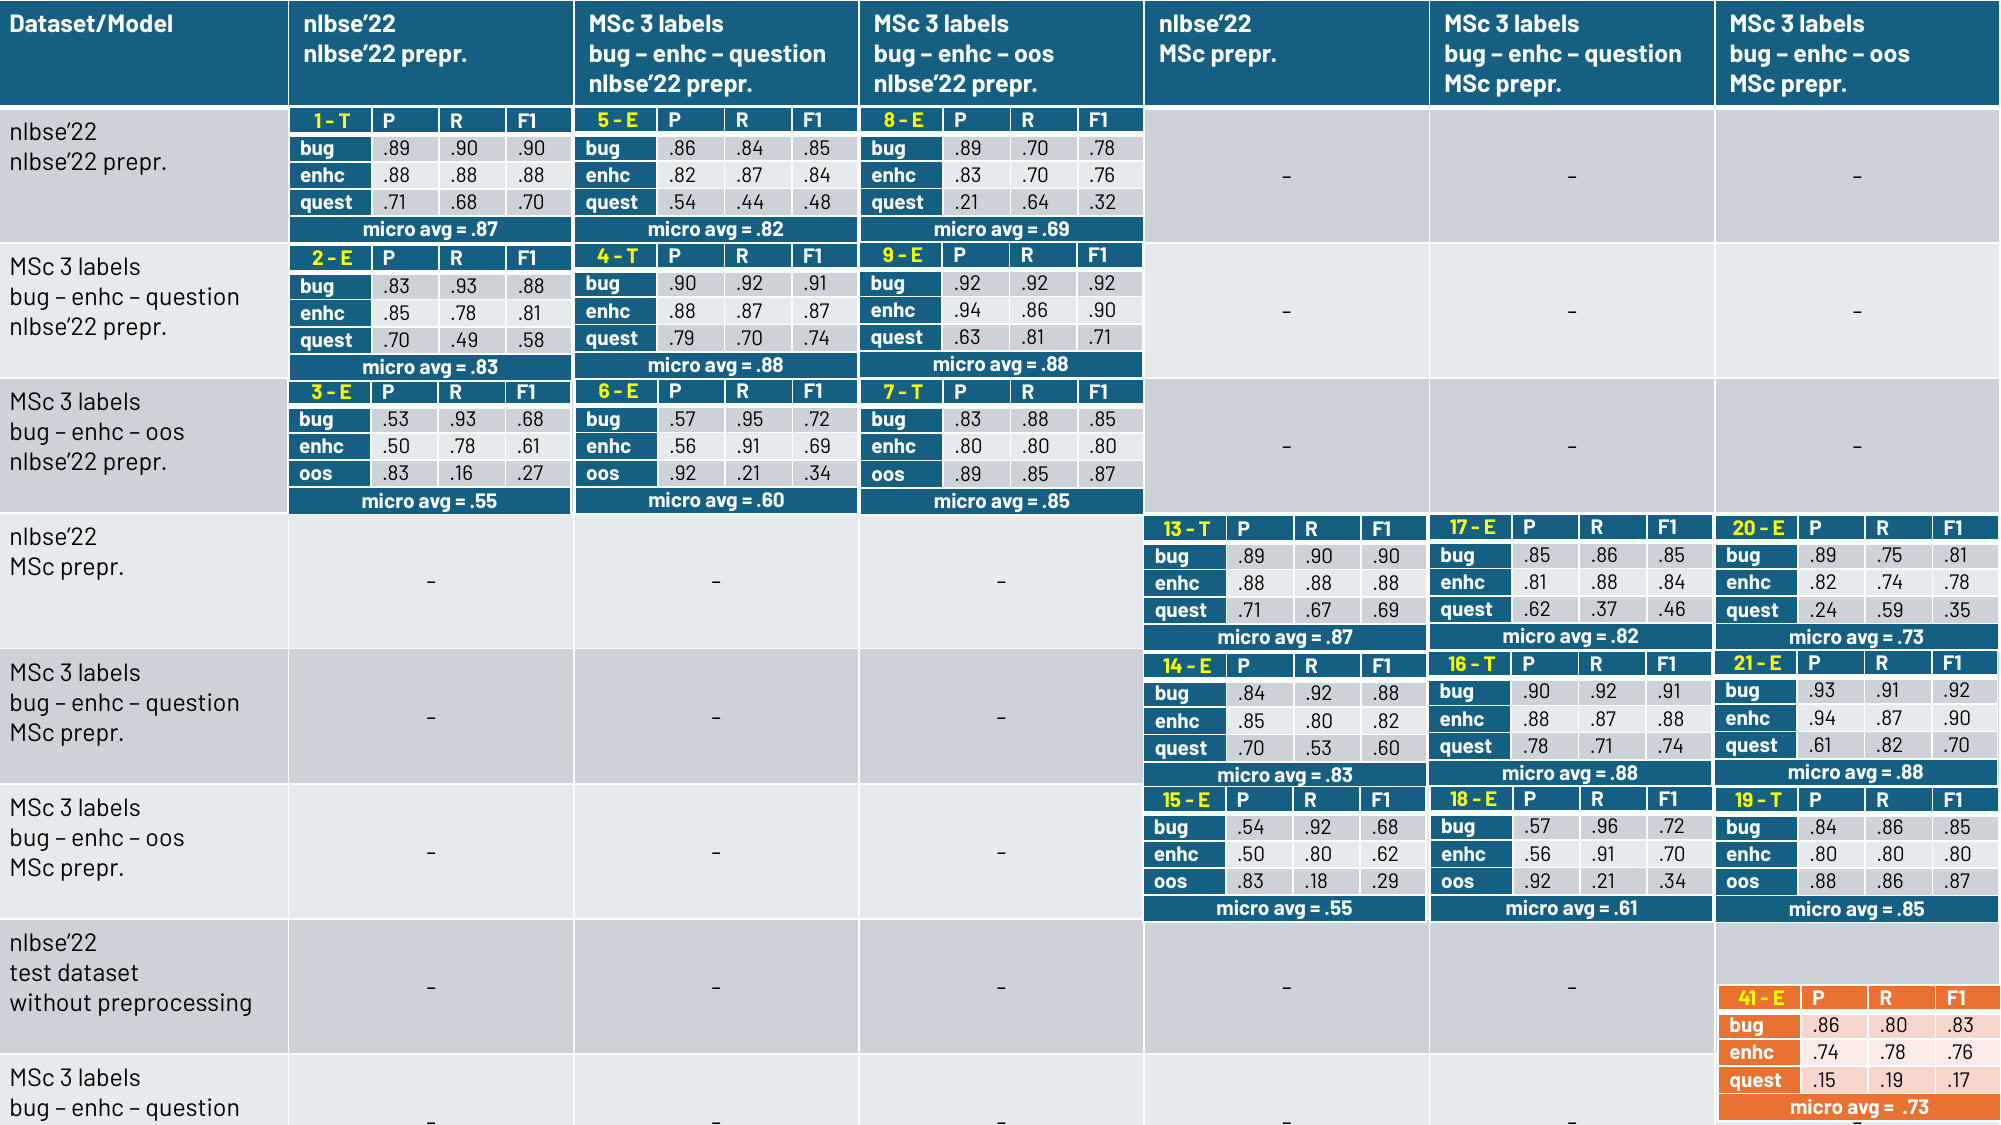

| Dataset/Model | nlbse’22 nlbse’22 prepr. | MSc 3 labels bug – enhc – question nlbse’22 prepr. | MSc 3 labels bug – enhc – oos nlbse’22 prepr. | nlbse’22 MSc prepr. | MSc 3 labels bug – enhc – question MSc prepr. | MSc 3 labels bug – enhc – oos MSc prepr. | Llama3 8b instruct model bug – enhc – others |
| --- | --- | --- | --- | --- | --- | --- | --- |
| nlbse’22 nlbse’22 prepr. |  |  |  | - | - | - | - |
| MSc 3 labels bug – enhc – question nlbse’22 prepr. |  |  |  | - | - | - | - |
| MSc 3 labels bug – enhc – oos nlbse’22 prepr. |  |  |  | - | - | - | - |
| nlbse’22 MSc prepr. | - | - | - |  |  |  | - |
| MSc 3 labels bug – enhc – question MSc prepr. | - | - | - |  |  |  | - |
| MSc 3 labels bug – enhc – oos MSc prepr. | - | - | - |  |  |  | - |
| nlbse’22 test dataset without preprocessing | - | - | - | - | - | - |  |
| MSc 3 labels bug – enhc – question test dataset without preprocessing | - | - | - | - | - | - |  |
| MSc 3 labels bug – enhc – oos test dataset without preprocessing | - | - | - | - | - | - |  |
| 5 - E | P | R | F1 |
| --- | --- | --- | --- |
| bug | .86 | .84 | .85 |
| enhc | .82 | .87 | .84 |
| quest | .54 | .44 | .48 |
| micro avg = .82 |  |  |  |
| 8 - E | P | R | F1 |
| --- | --- | --- | --- |
| bug | .89 | .70 | .78 |
| enhc | .83 | .70 | .76 |
| quest | .21 | .64 | .32 |
| micro avg = .69 |  |  |  |
| 1 - T | P | R | F1 |
| --- | --- | --- | --- |
| bug | .89 | .90 | .90 |
| enhc | .88 | .88 | .88 |
| quest | .71 | .68 | .70 |
| micro avg = .87 |  |  |  |
| 9 - E | P | R | F1 |
| --- | --- | --- | --- |
| bug | .92 | .92 | .92 |
| enhc | .94 | .86 | .90 |
| quest | .63 | .81 | .71 |
| micro avg = .88 |  |  |  |
| 4 - T | P | R | F1 |
| --- | --- | --- | --- |
| bug | .90 | .92 | .91 |
| enhc | .88 | .87 | .87 |
| quest | .79 | .70 | .74 |
| micro avg = .88 |  |  |  |
| 2 - E | P | R | F1 |
| --- | --- | --- | --- |
| bug | .83 | .93 | .88 |
| enhc | .85 | .78 | .81 |
| quest | .70 | .49 | .58 |
| micro avg = .83 |  |  |  |
| 6 - E | P | R | F1 |
| --- | --- | --- | --- |
| bug | .57 | .95 | .72 |
| enhc | .56 | .91 | .69 |
| oos | .92 | .21 | .34 |
| micro avg = .60 |  |  |  |
| 3 - E | P | R | F1 |
| --- | --- | --- | --- |
| bug | .53 | .93 | .68 |
| enhc | .50 | .78 | .61 |
| oos | .83 | .16 | .27 |
| micro avg = .55 |  |  |  |
| 7 - T | P | R | F1 |
| --- | --- | --- | --- |
| bug | .83 | .88 | .85 |
| enhc | .80 | .80 | .80 |
| oos | .89 | .85 | .87 |
| micro avg = .85 |  |  |  |
| 17 - E | P | R | F1 |
| --- | --- | --- | --- |
| bug | .85 | .86 | .85 |
| enhc | .81 | .88 | .84 |
| quest | .62 | .37 | .46 |
| micro avg = .82 |  |  |  |
| 20 - E | P | R | F1 |
| --- | --- | --- | --- |
| bug | .89 | .75 | .81 |
| enhc | .82 | .74 | .78 |
| quest | .24 | .59 | .35 |
| micro avg = .73 |  |  |  |
| 13 - T | P | R | F1 |
| --- | --- | --- | --- |
| bug | .89 | .90 | .90 |
| enhc | .88 | .88 | .88 |
| quest | .71 | .67 | .69 |
| micro avg = .87 |  |  |  |
| 21 - E | P | R | F1 |
| --- | --- | --- | --- |
| bug | .93 | .91 | .92 |
| enhc | .94 | .87 | .90 |
| quest | .61 | .82 | .70 |
| micro avg = .88 |  |  |  |
| 16 - T | P | R | F1 |
| --- | --- | --- | --- |
| bug | .90 | .92 | .91 |
| enhc | .88 | .87 | .88 |
| quest | .78 | .71 | .74 |
| micro avg = .88 |  |  |  |
| 14 - E | P | R | F1 |
| --- | --- | --- | --- |
| bug | .84 | .92 | .88 |
| enhc | .85 | .80 | .82 |
| quest | .70 | .53 | .60 |
| micro avg = .83 |  |  |  |
| 18 - E | P | R | F1 |
| --- | --- | --- | --- |
| bug | .57 | .96 | .72 |
| enhc | .56 | .91 | .70 |
| oos | .92 | .21 | .34 |
| micro avg = .61 |  |  |  |
| 15 - E | P | R | F1 |
| --- | --- | --- | --- |
| bug | .54 | .92 | .68 |
| enhc | .50 | .80 | .62 |
| oos | .83 | .18 | .29 |
| micro avg = .55 |  |  |  |
| 19 - T | P | R | F1 |
| --- | --- | --- | --- |
| bug | .84 | .86 | .85 |
| enhc | .80 | .80 | .80 |
| oos | .88 | .86 | .87 |
| micro avg = .85 |  |  |  |
| 10 - E | P | R | F1 |
| --- | --- | --- | --- |
| bug | .84 | .88 | .86 |
| enhc | .80 | .86 | .83 |
| quest | .26 | .10 | .14 |
| micro avg = .80 |  |  |  |
| 41 - E | P | R | F1 |
| --- | --- | --- | --- |
| bug | .86 | .80 | .83 |
| enhc | .74 | .78 | .76 |
| quest | .15 | .19 | .17 |
| micro avg = .73 |  |  |  |
| 11 - E | P | R | F1 |
| --- | --- | --- | --- |
| bug | .79 | .95 | .86 |
| enhc | .80 | .79 | .79 |
| quest | .53 | .08 | .14 |
| micro avg = .79 |  |  |  |
| 12 - E | P | R | F1 |
| --- | --- | --- | --- |
| bug | .50 | .95 | .66 |
| enhc | .51 | .78 | .62 |
| oos | .89 | .10 | .17 |
| micro avg = .53 |  |  |  |